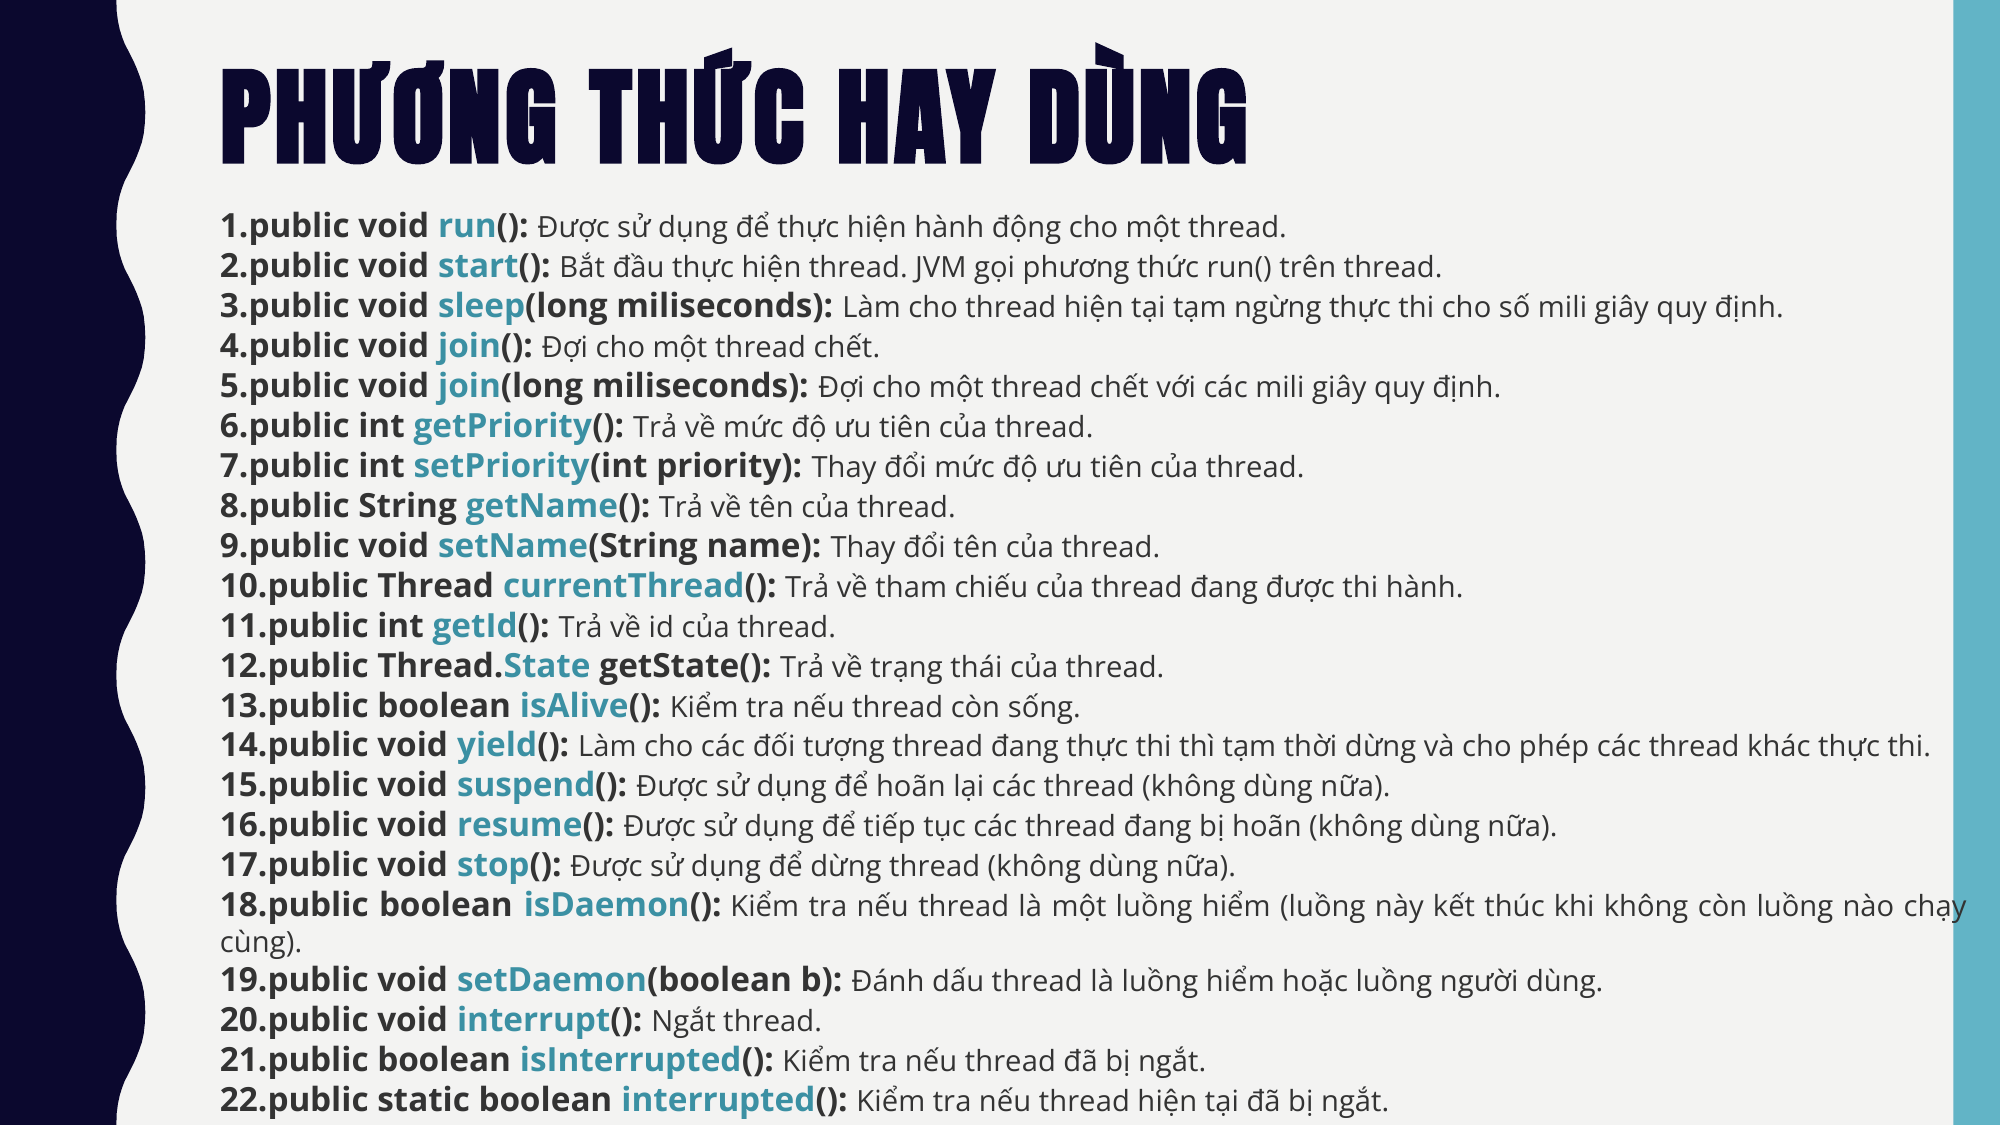

# Phương thức hay dùng
public void run(): Được sử dụng để thực hiện hành động cho một thread.
public void start(): Bắt đầu thực hiện thread. JVM gọi phương thức run() trên thread.
public void sleep(long miliseconds): Làm cho thread hiện tại tạm ngừng thực thi cho số mili giây quy định.
public void join(): Đợi cho một thread chết.
public void join(long miliseconds): Đợi cho một thread chết với các mili giây quy định.
public int getPriority(): Trả về mức độ ưu tiên của thread.
public int setPriority(int priority): Thay đổi mức độ ưu tiên của thread.
public String getName(): Trả về tên của thread.
public void setName(String name): Thay đổi tên của thread.
public Thread currentThread(): Trả về tham chiếu của thread đang được thi hành.
public int getId(): Trả về id của thread.
public Thread.State getState(): Trả về trạng thái của thread.
public boolean isAlive(): Kiểm tra nếu thread còn sống.
public void yield(): Làm cho các đối tượng thread đang thực thi thì tạm thời dừng và cho phép các thread khác thực thi.
public void suspend(): Được sử dụng để hoãn lại các thread (không dùng nữa).
public void resume(): Được sử dụng để tiếp tục các thread đang bị hoãn (không dùng nữa).
public void stop(): Được sử dụng để dừng thread (không dùng nữa).
public boolean isDaemon(): Kiểm tra nếu thread là một luồng hiểm (luồng này kết thúc khi không còn luồng nào chạy cùng).
public void setDaemon(boolean b): Đánh dấu thread là luồng hiểm hoặc luồng người dùng.
public void interrupt(): Ngắt thread.
public boolean isInterrupted(): Kiểm tra nếu thread đã bị ngắt.
public static boolean interrupted(): Kiểm tra nếu thread hiện tại đã bị ngắt.